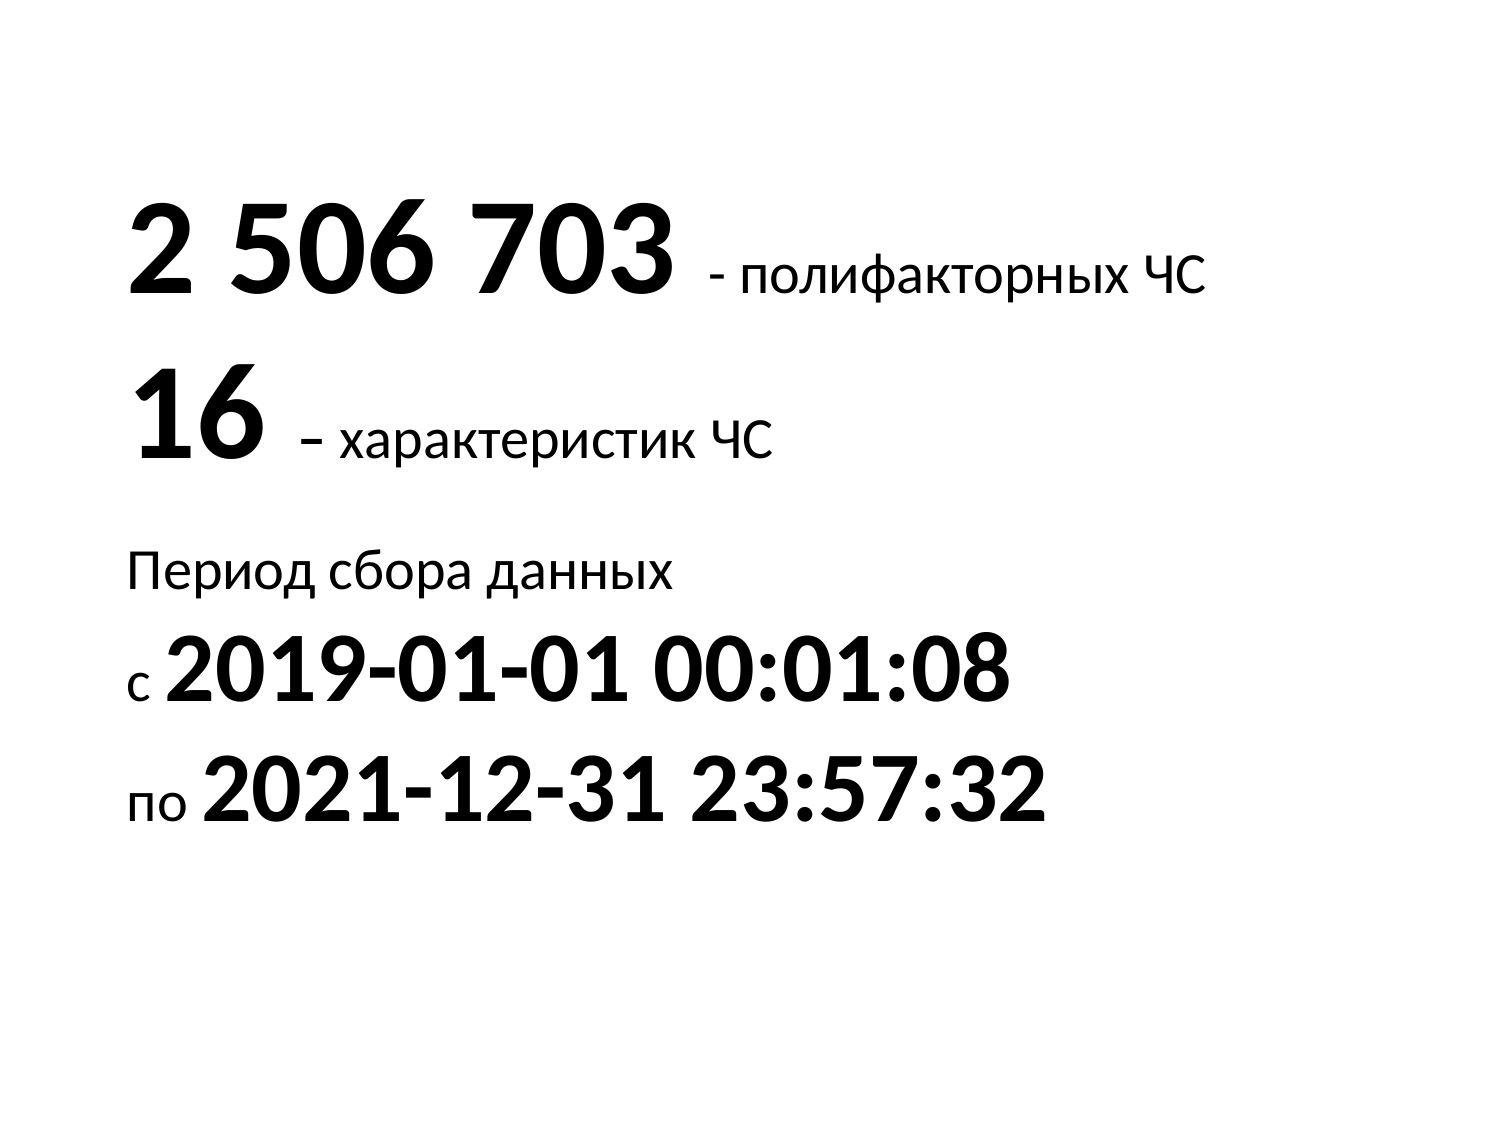

2 506 703 - полифакторных ЧС
16 – характеристик ЧС

Период сбора данных
с 2019-01-01 00:01:08
по 2021-12-31 23:57:32